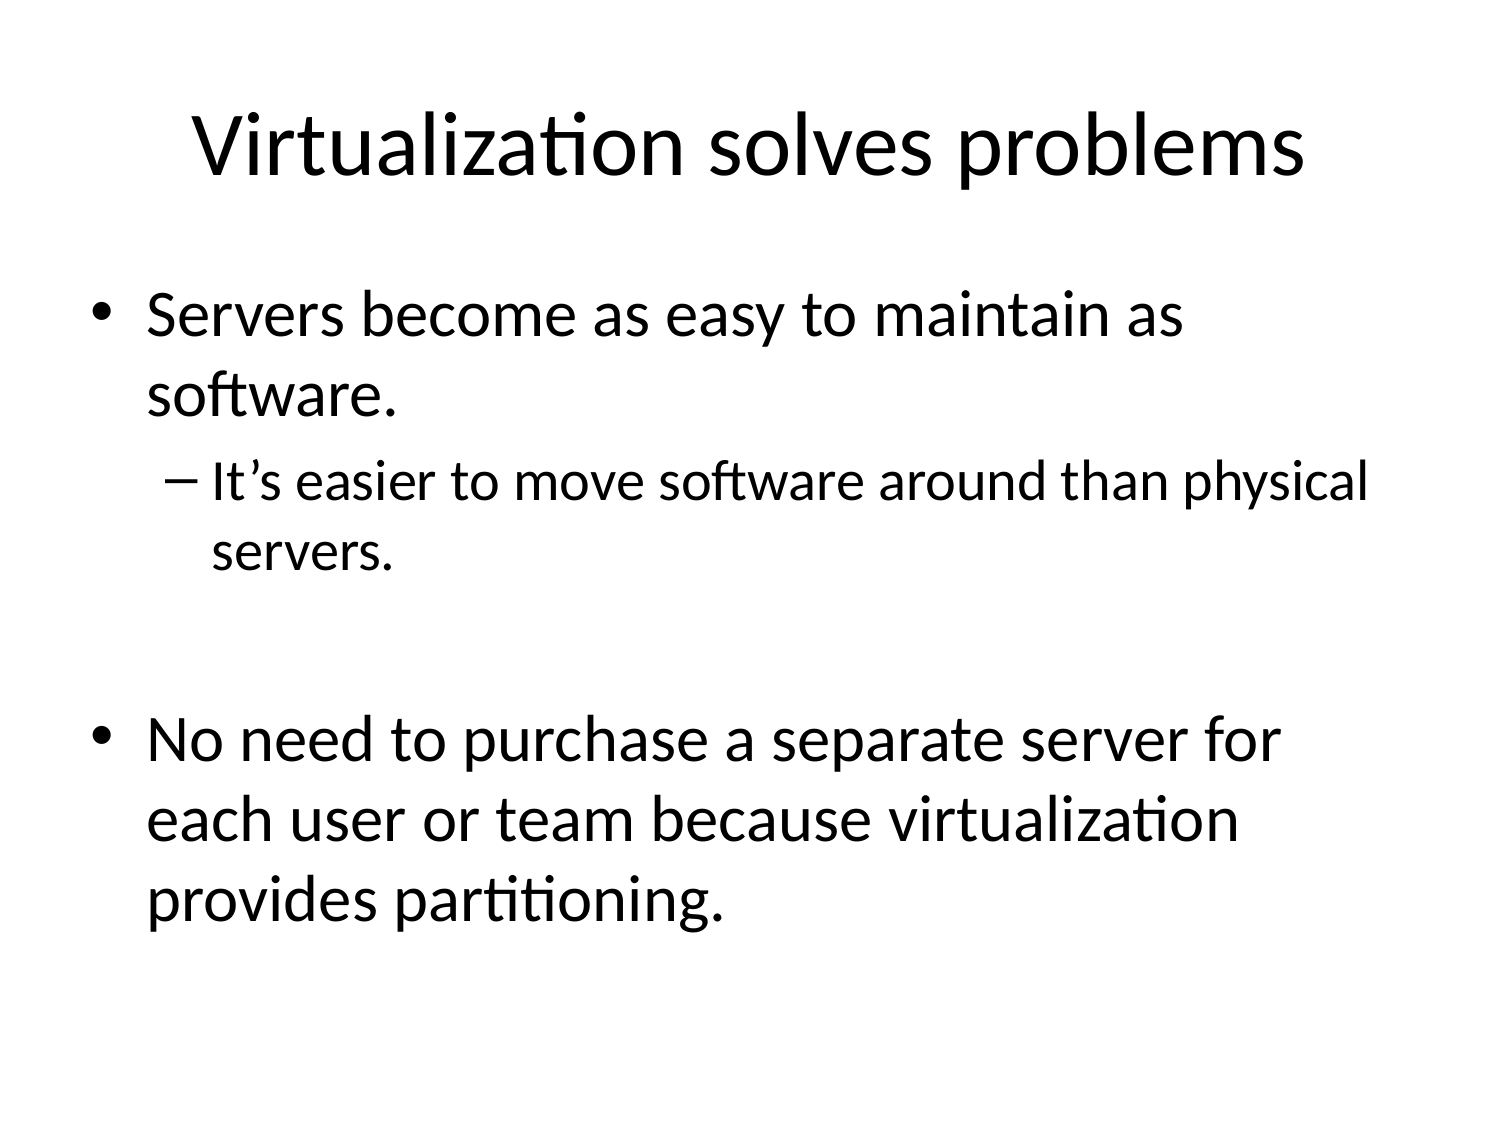

# Virtualization solves problems
Servers become as easy to maintain as software.
It’s easier to move software around than physical servers.

No need to purchase a separate server for each user or team because virtualization provides partitioning.